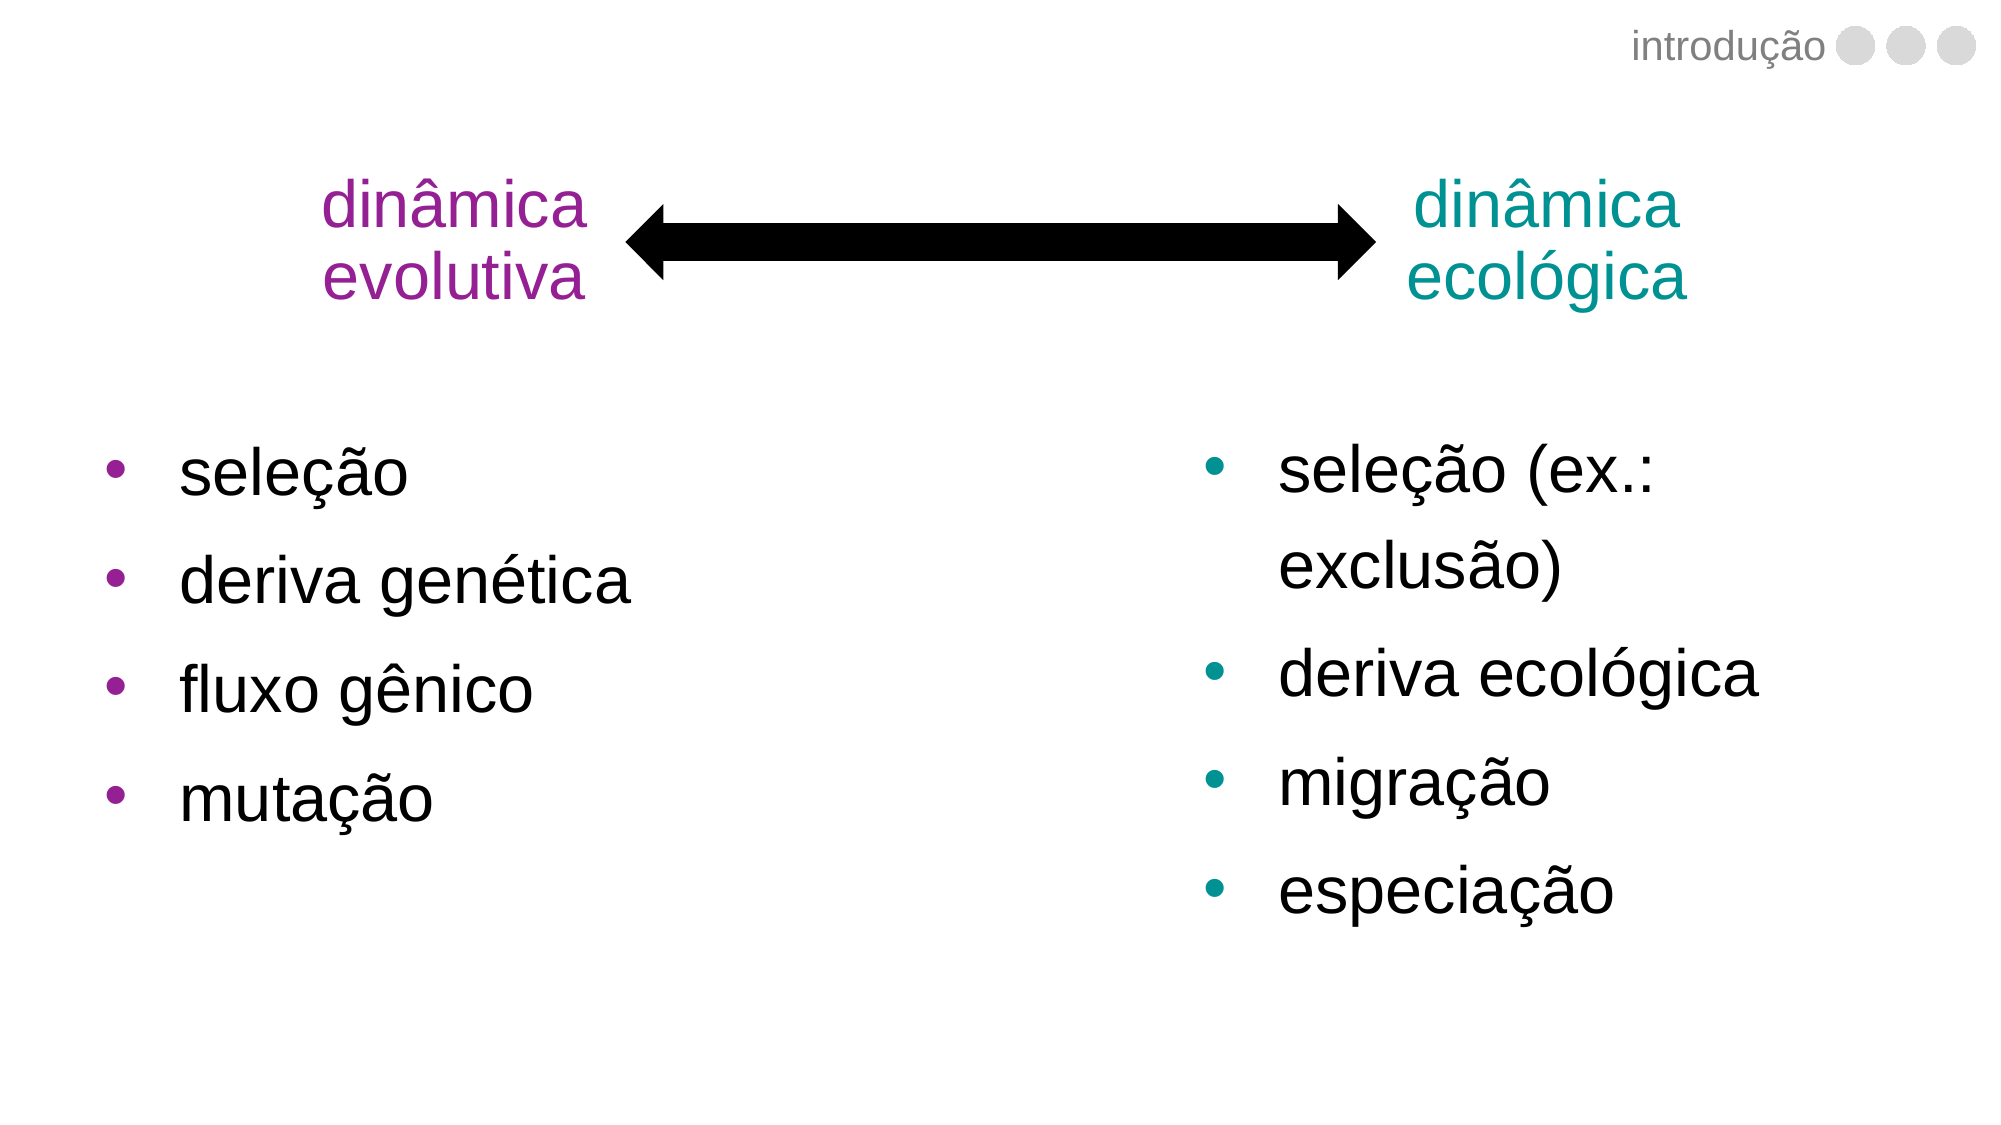

introdução

dinâmica evolutiva
dinâmica ecológica

seleção (ex.: exclusão)
deriva ecológica
migração
especiação
seleção
deriva genética
fluxo gênico
mutação